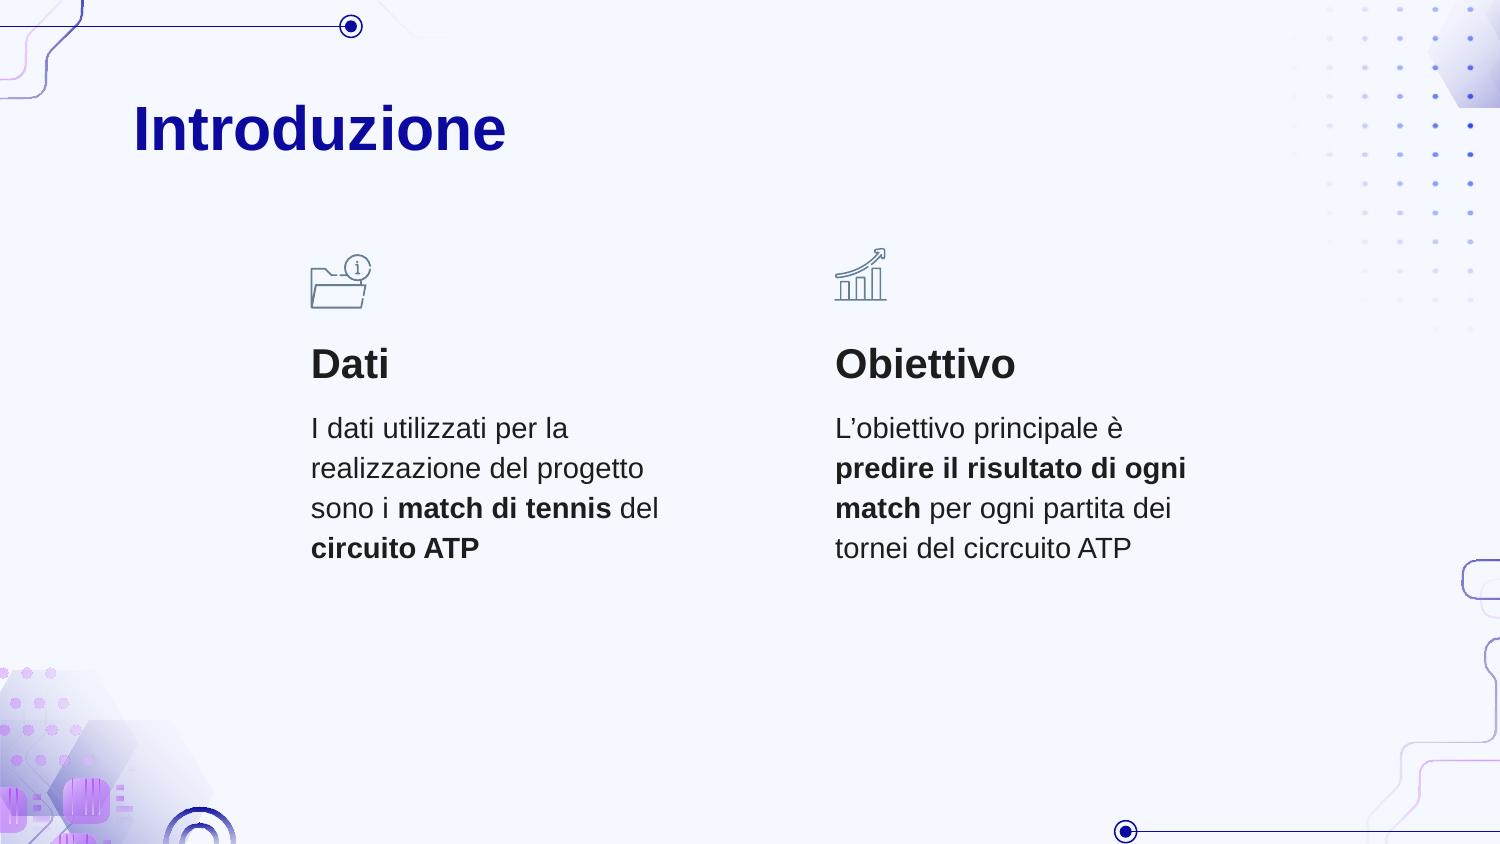

# Introduzione

Dati
Obiettivo
I dati utilizzati per la realizzazione del progetto sono i match di tennis del circuito ATP
L’obiettivo principale è predire il risultato di ogni match per ogni partita dei tornei del cicrcuito ATP